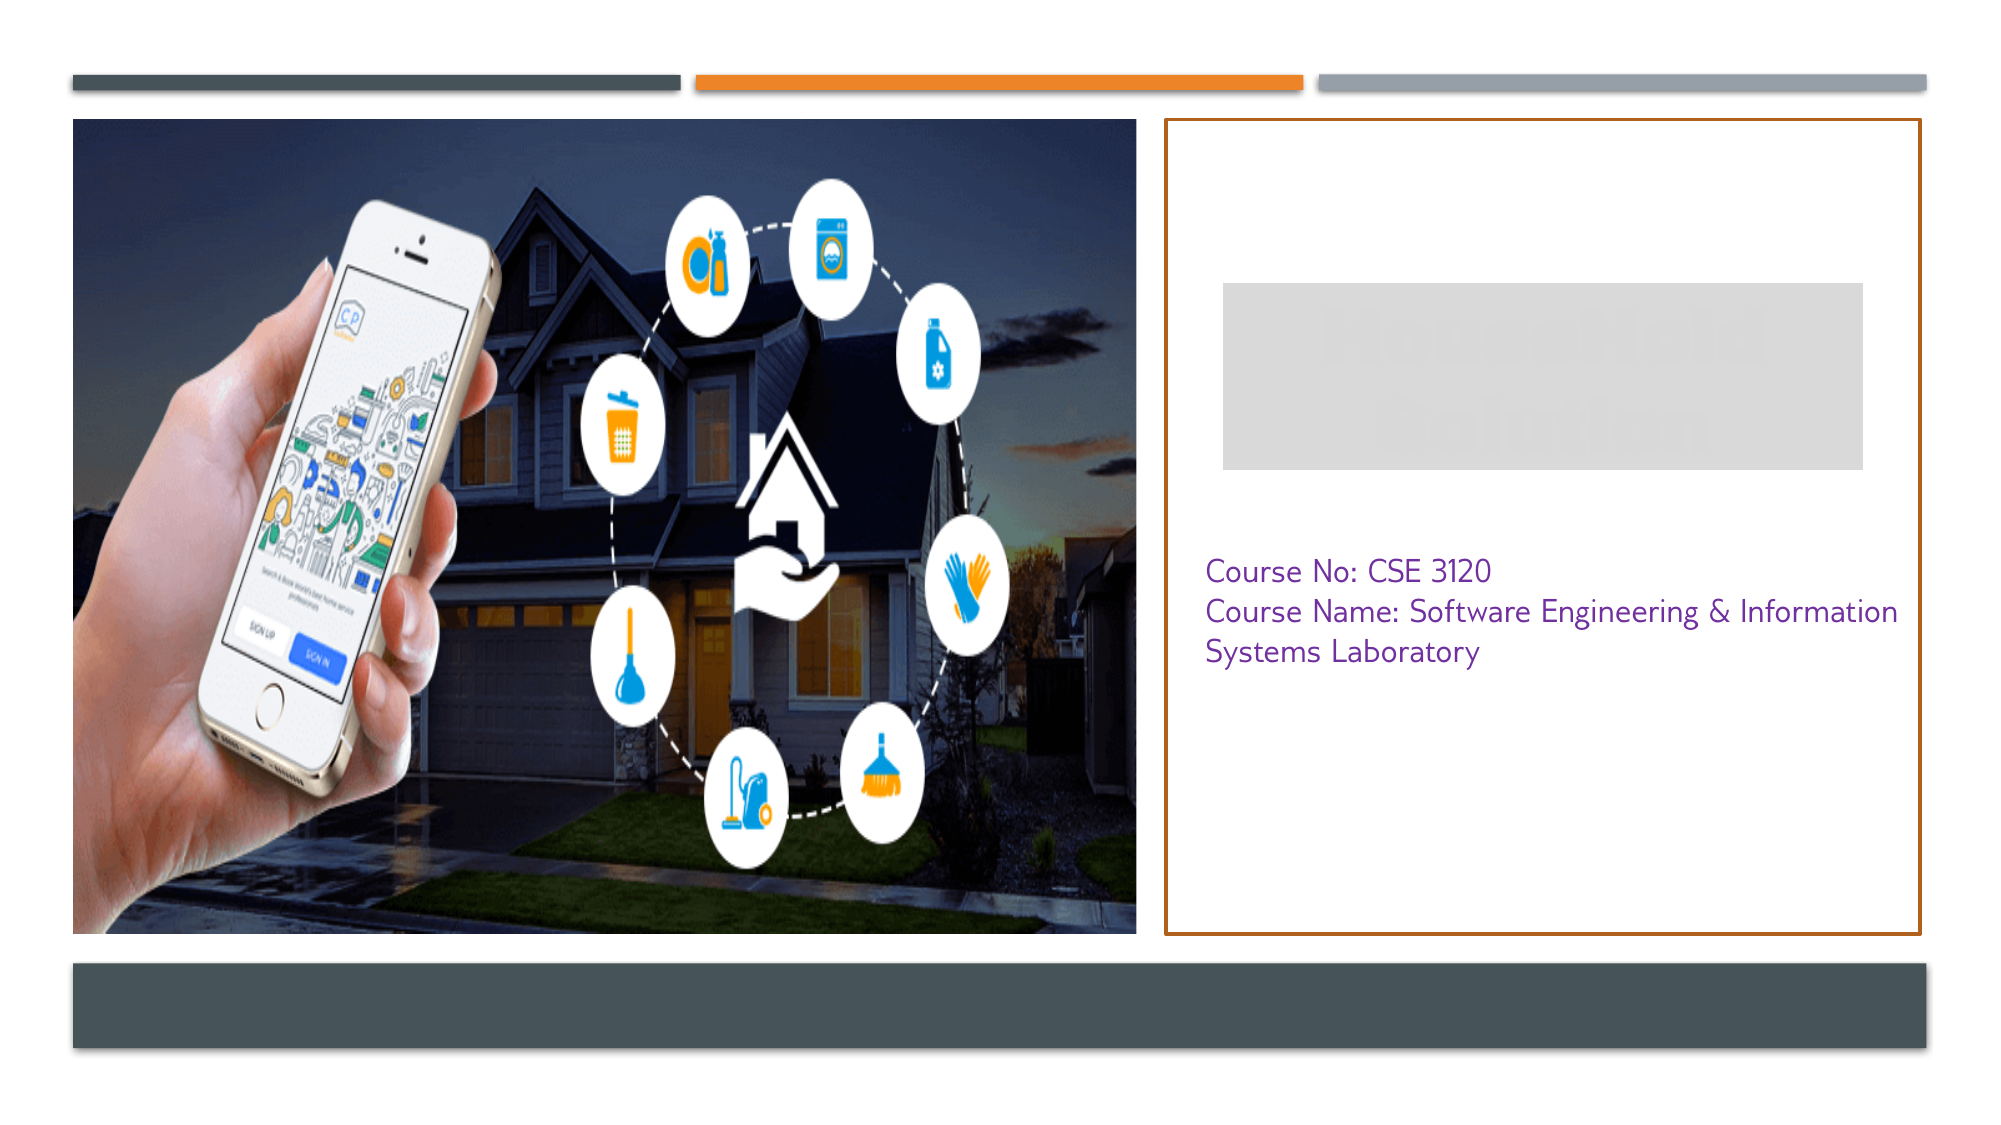

HouseHold Solution
Course No: CSE 3120
Course Name: Software Engineering & Information Systems Laboratory